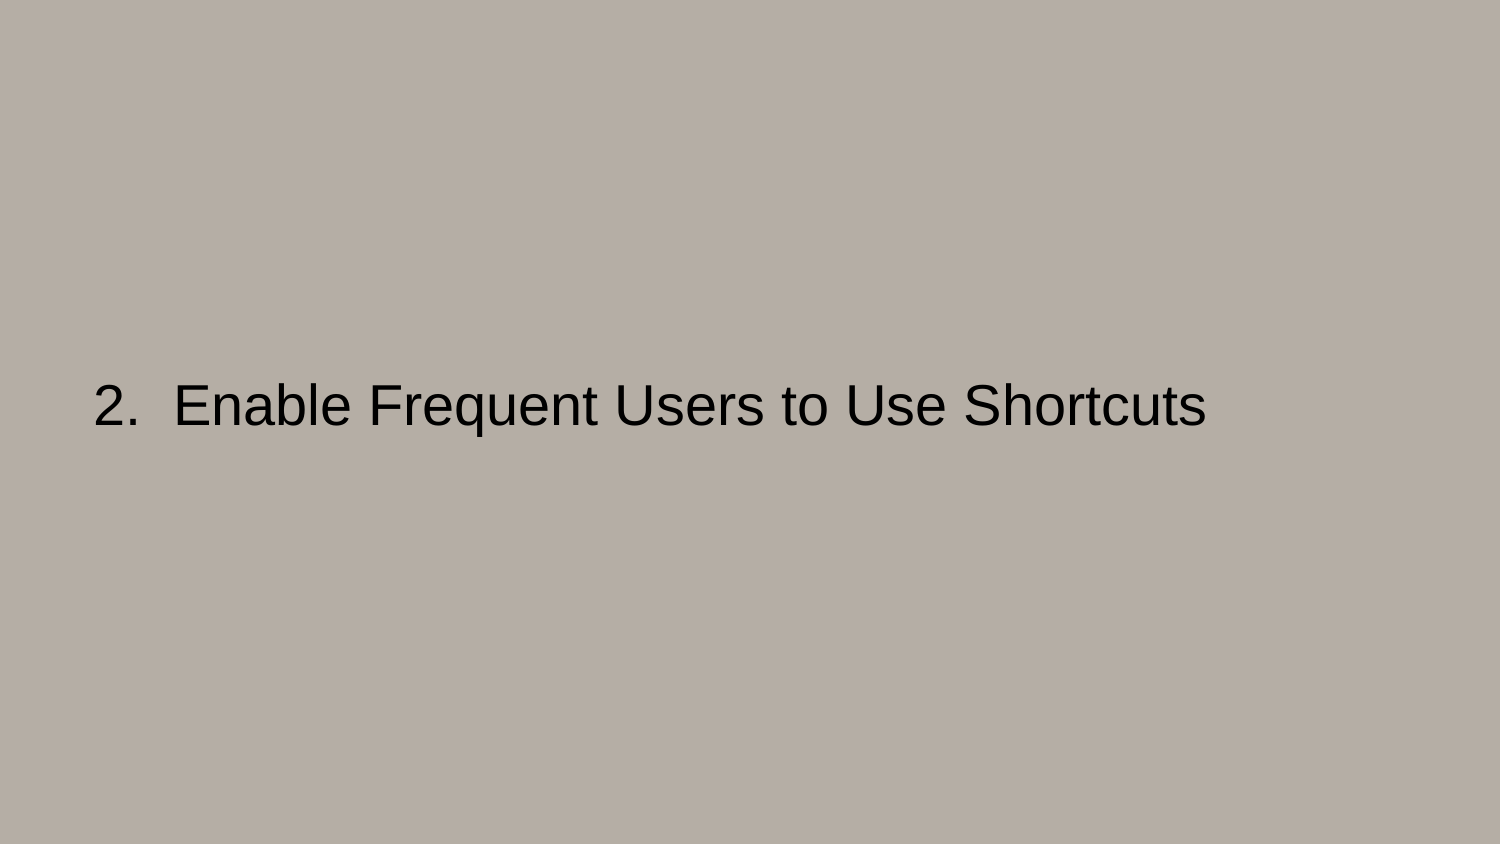

# 2.  Enable Frequent Users to Use Shortcuts